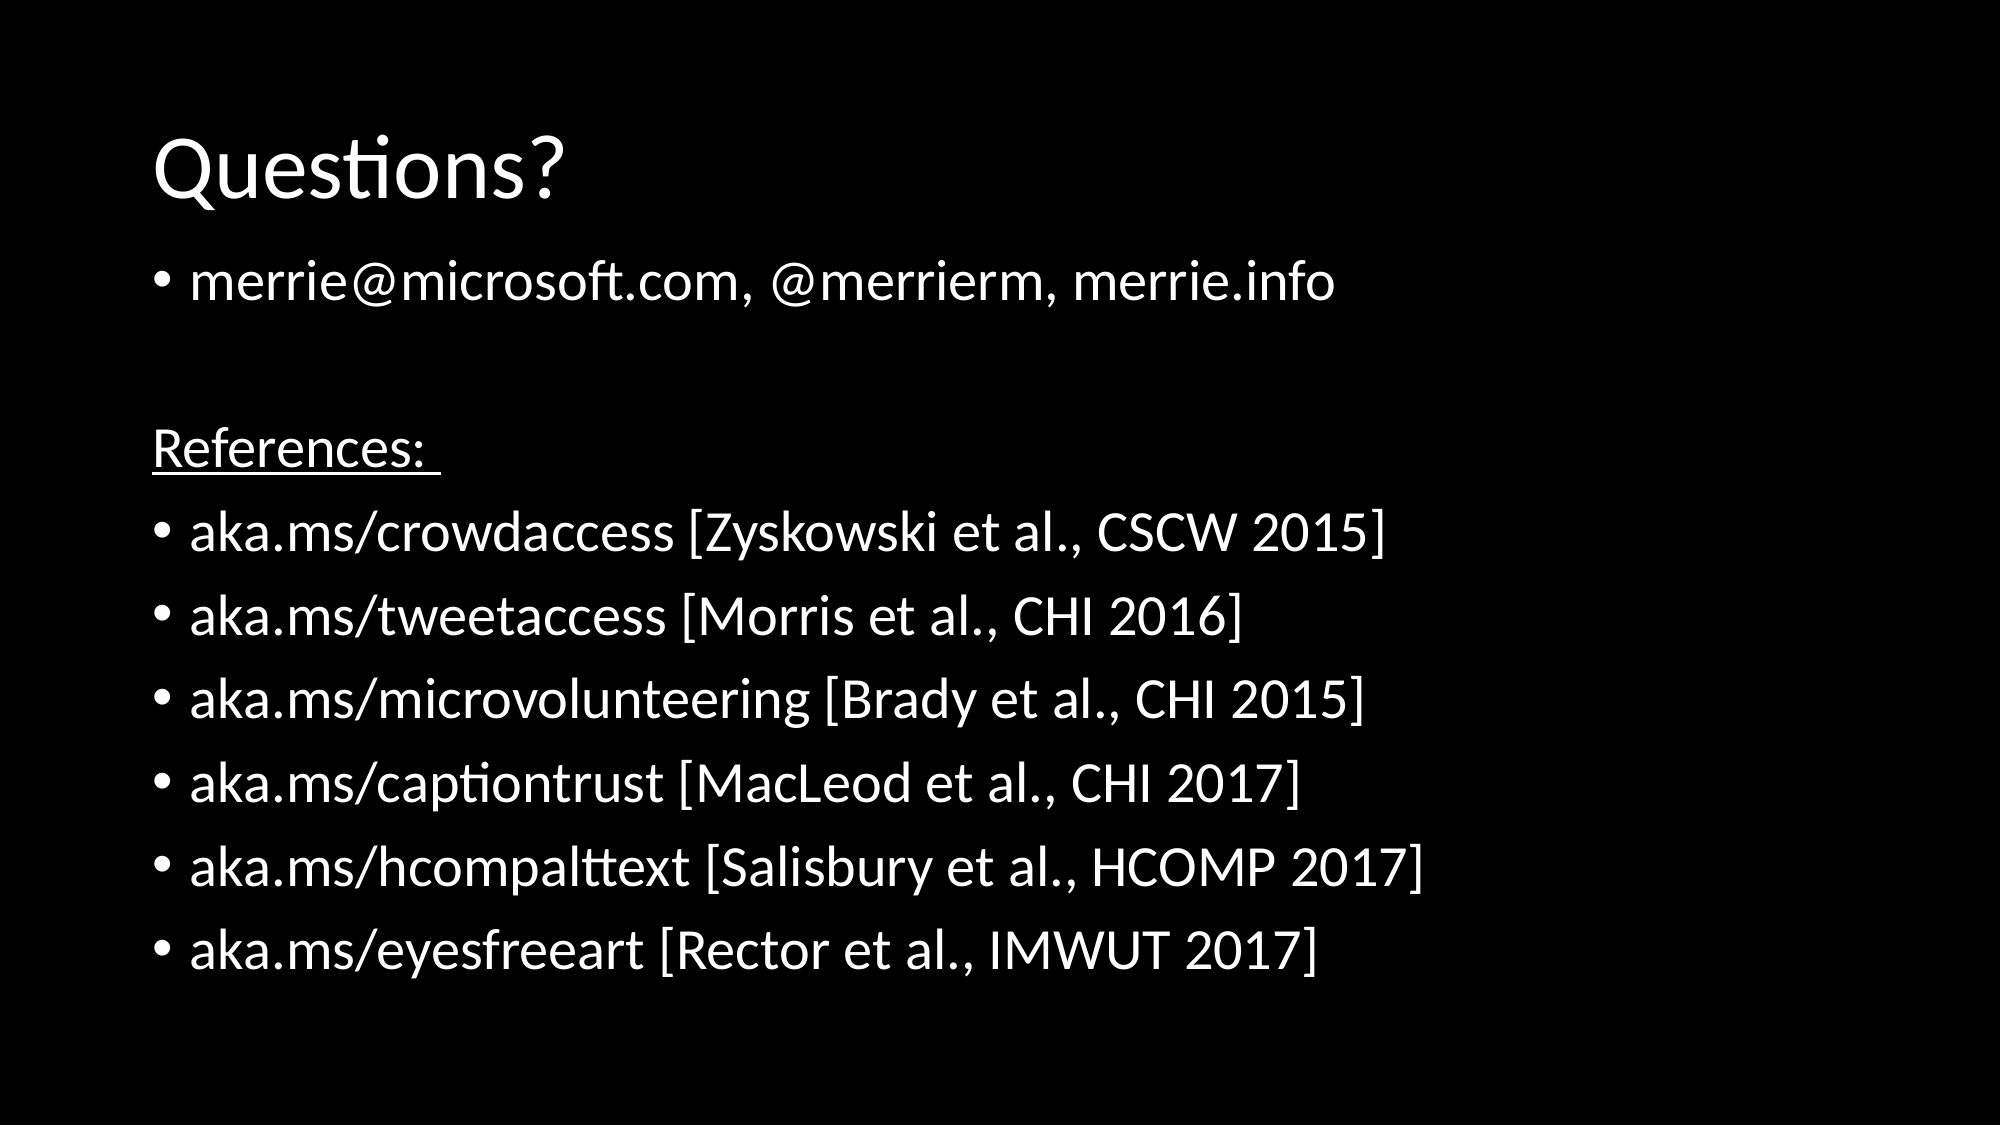

# Questions?
merrie@microsoft.com, @merrierm, merrie.info

References:
aka.ms/crowdaccess [Zyskowski et al., CSCW 2015]
aka.ms/tweetaccess [Morris et al., CHI 2016]
aka.ms/microvolunteering [Brady et al., CHI 2015]
aka.ms/captiontrust [MacLeod et al., CHI 2017]
aka.ms/hcompalttext [Salisbury et al., HCOMP 2017]
aka.ms/eyesfreeart [Rector et al., IMWUT 2017]